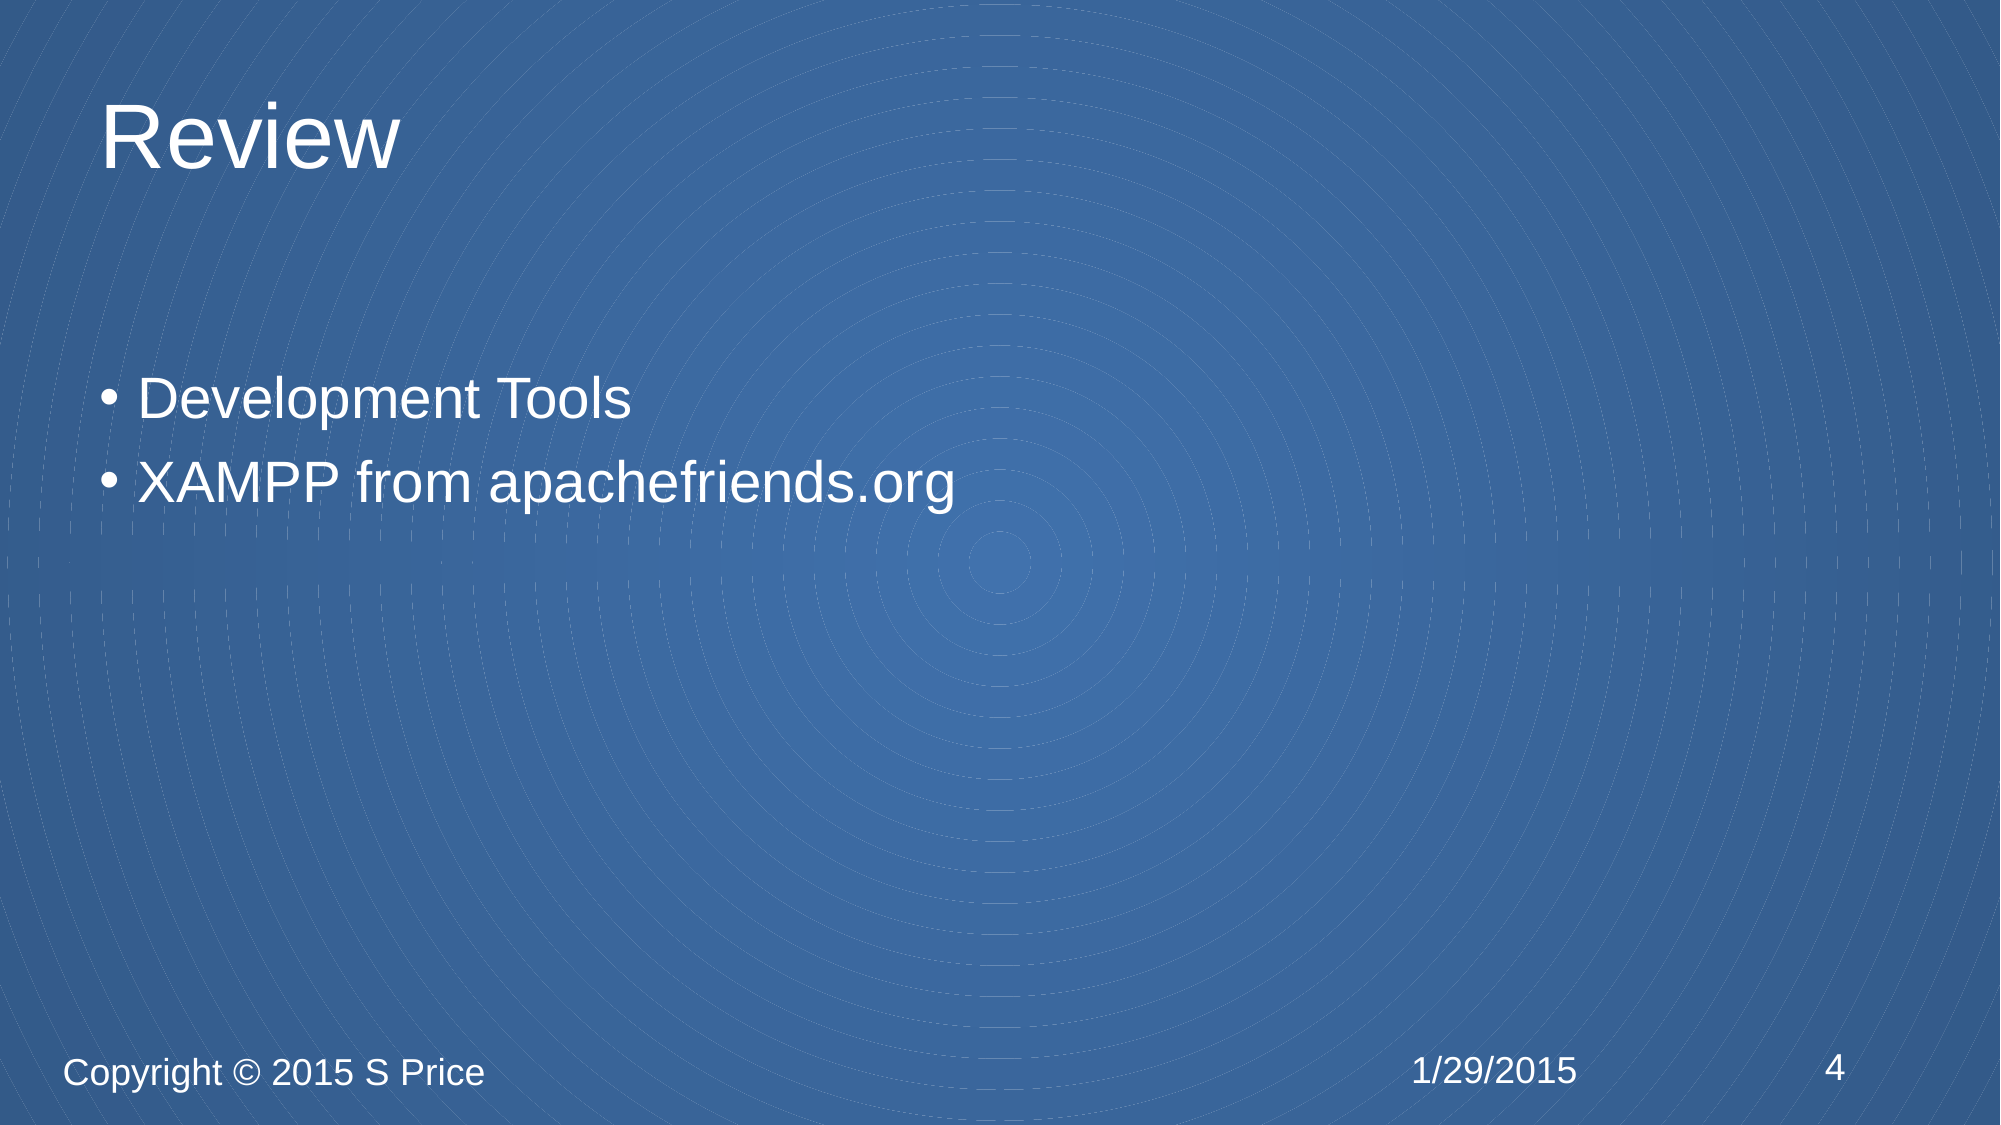

# Review
Development Tools
XAMPP from apachefriends.org
4
1/29/2015
Copyright © 2015 S Price